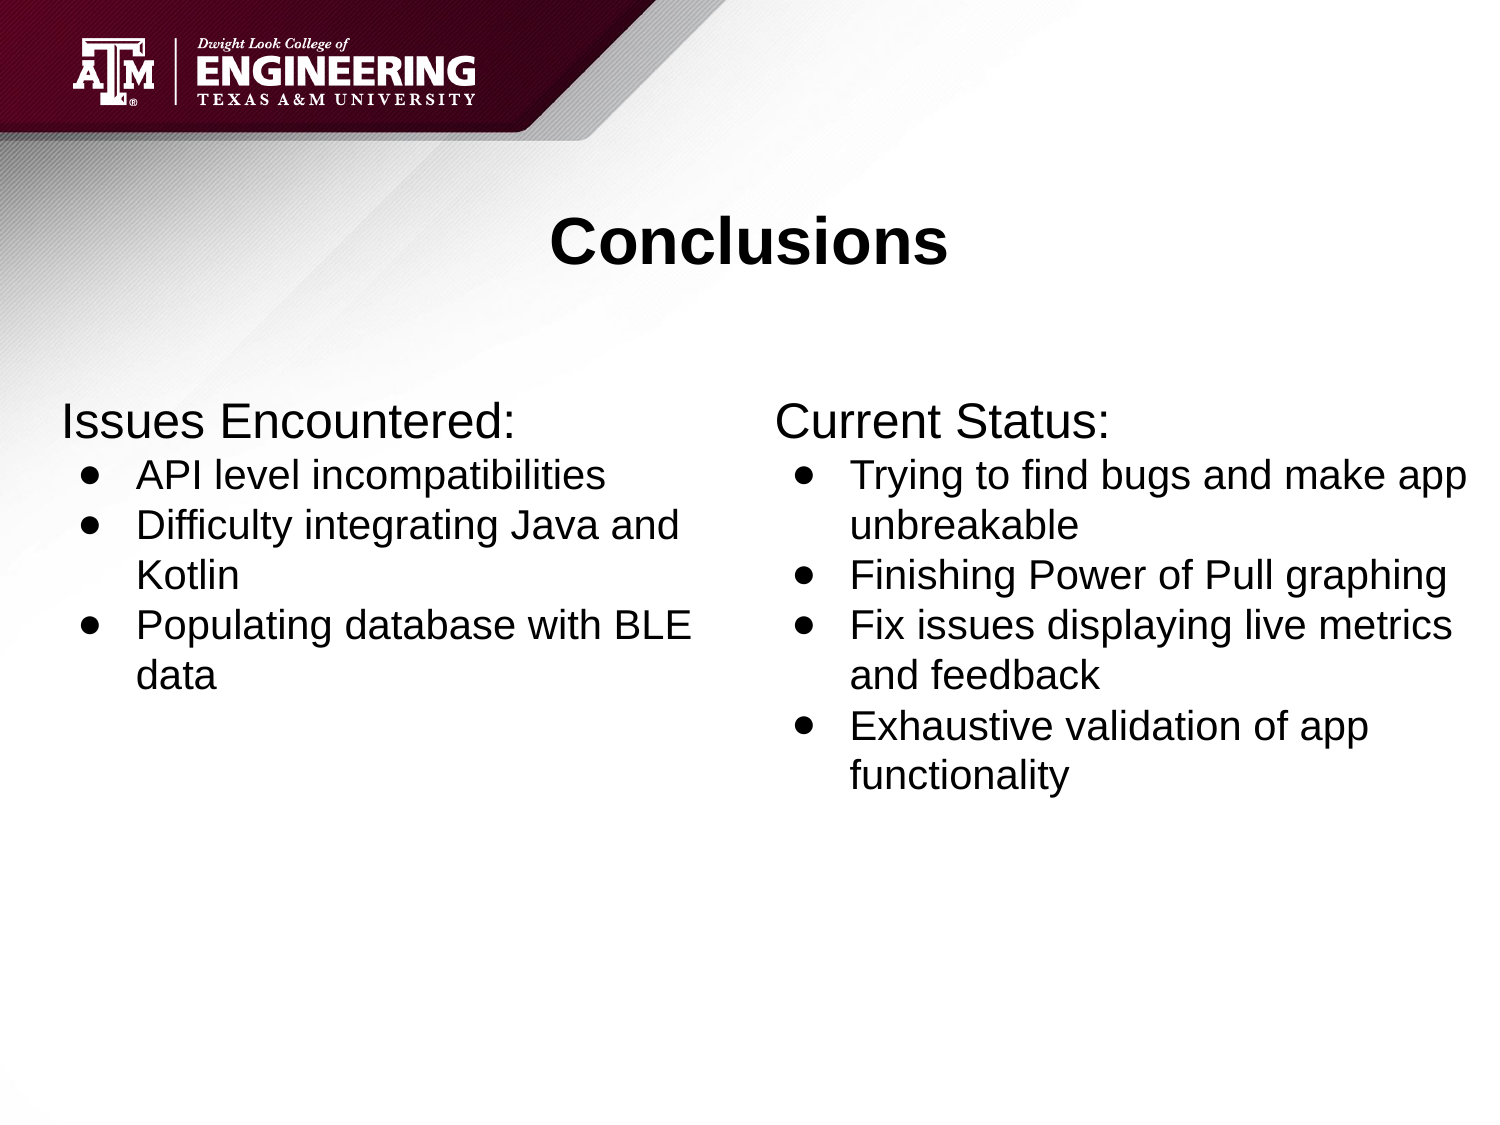

# Conclusions
Issues Encountered:
API level incompatibilities
Difficulty integrating Java and Kotlin
Populating database with BLE data

Current Status:
Trying to find bugs and make app unbreakable
Finishing Power of Pull graphing
Fix issues displaying live metrics and feedback
Exhaustive validation of app functionality